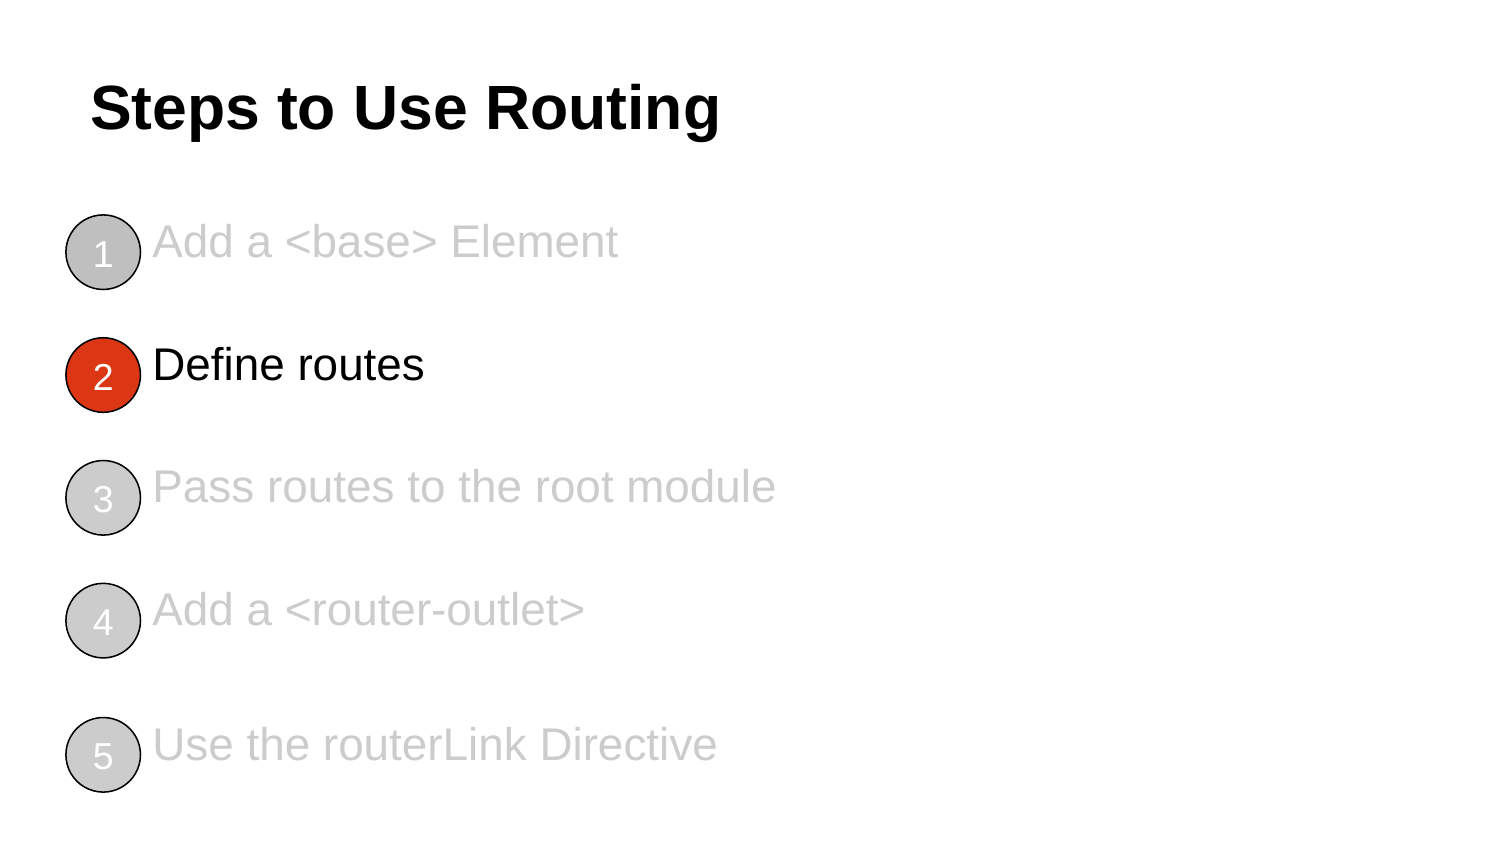

# Steps to Use Routing
Add a <base> Element
Define routes
Pass routes to the root module
Add a <router-outlet>

Use the routerLink Directive
1
2
3
4
5